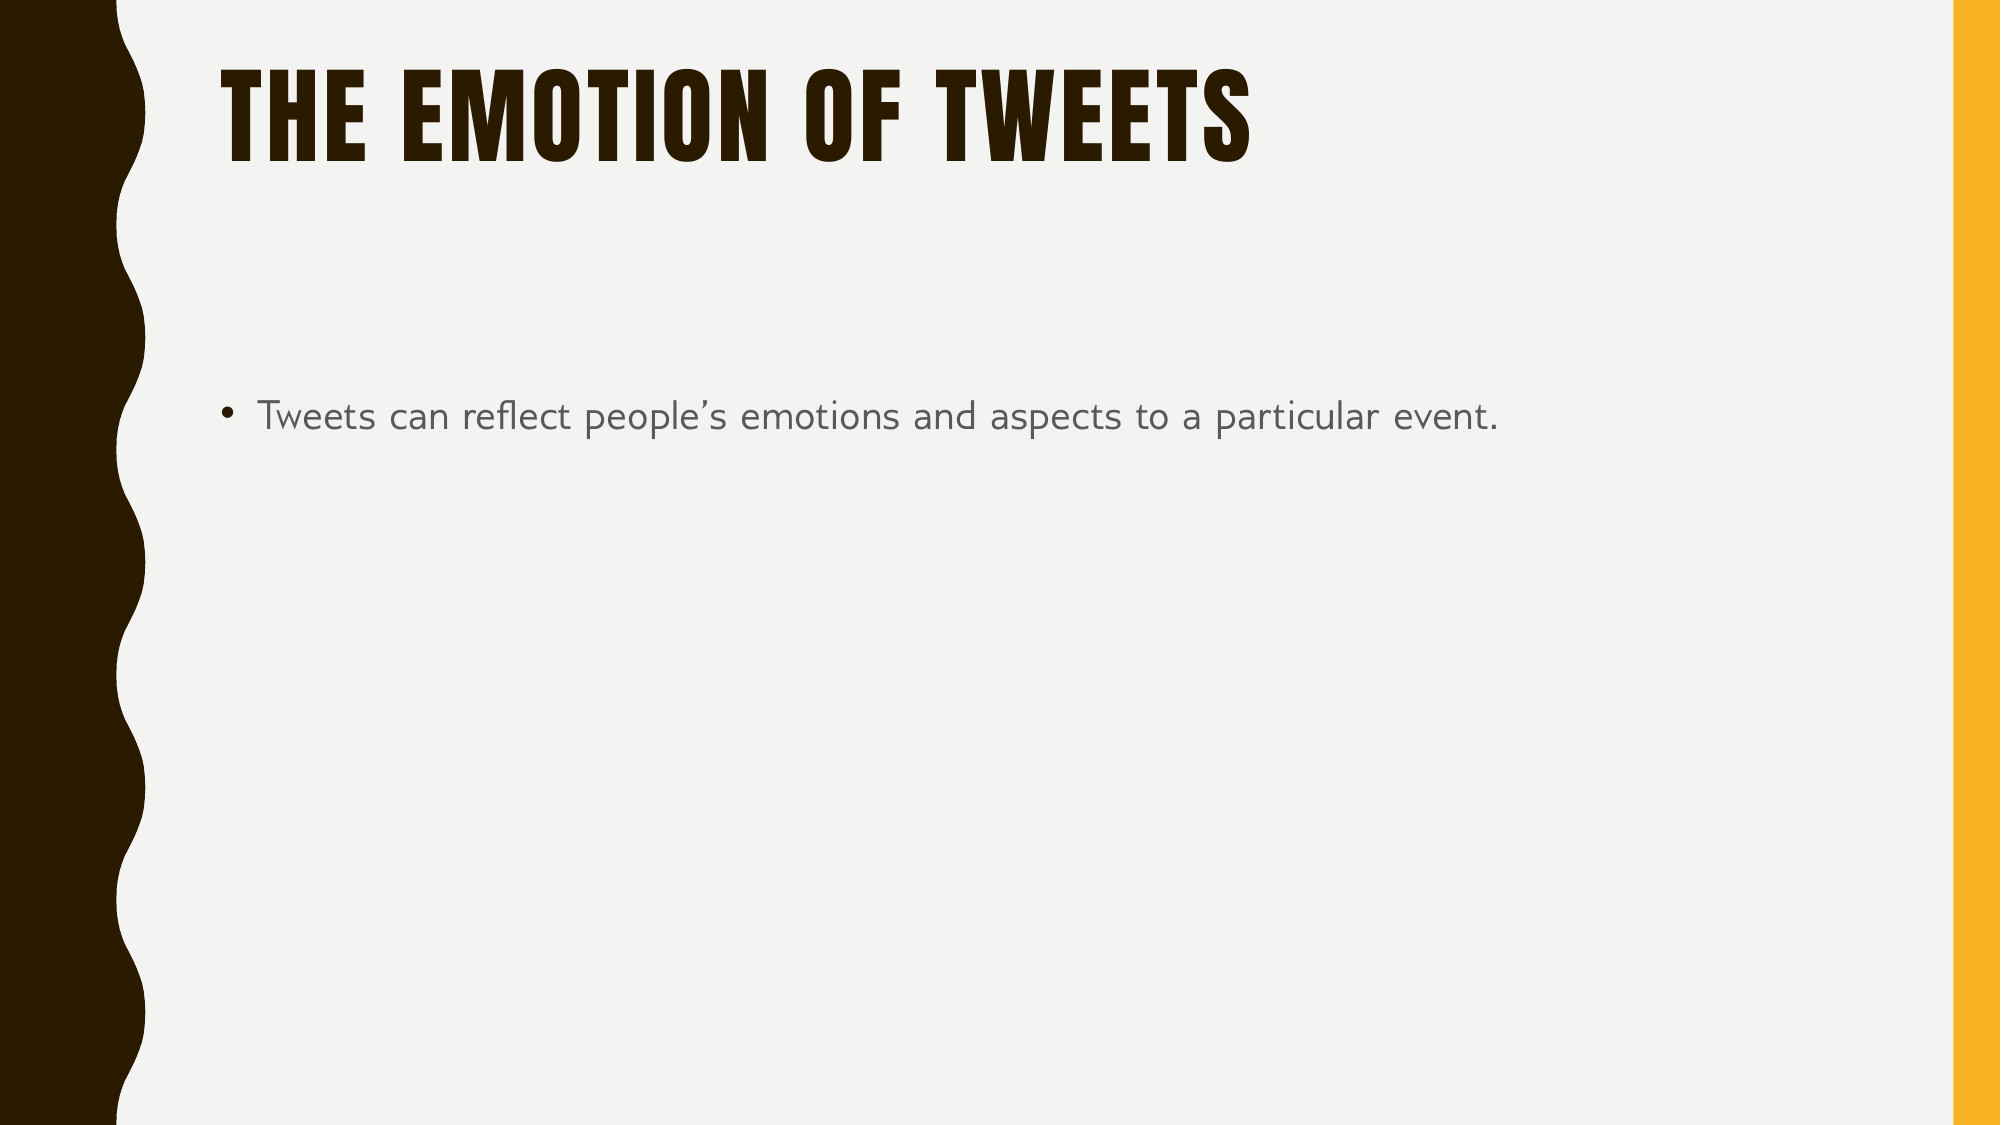

# The Emotion of tweets
Tweets can reflect people’s emotions and aspects to a particular event.